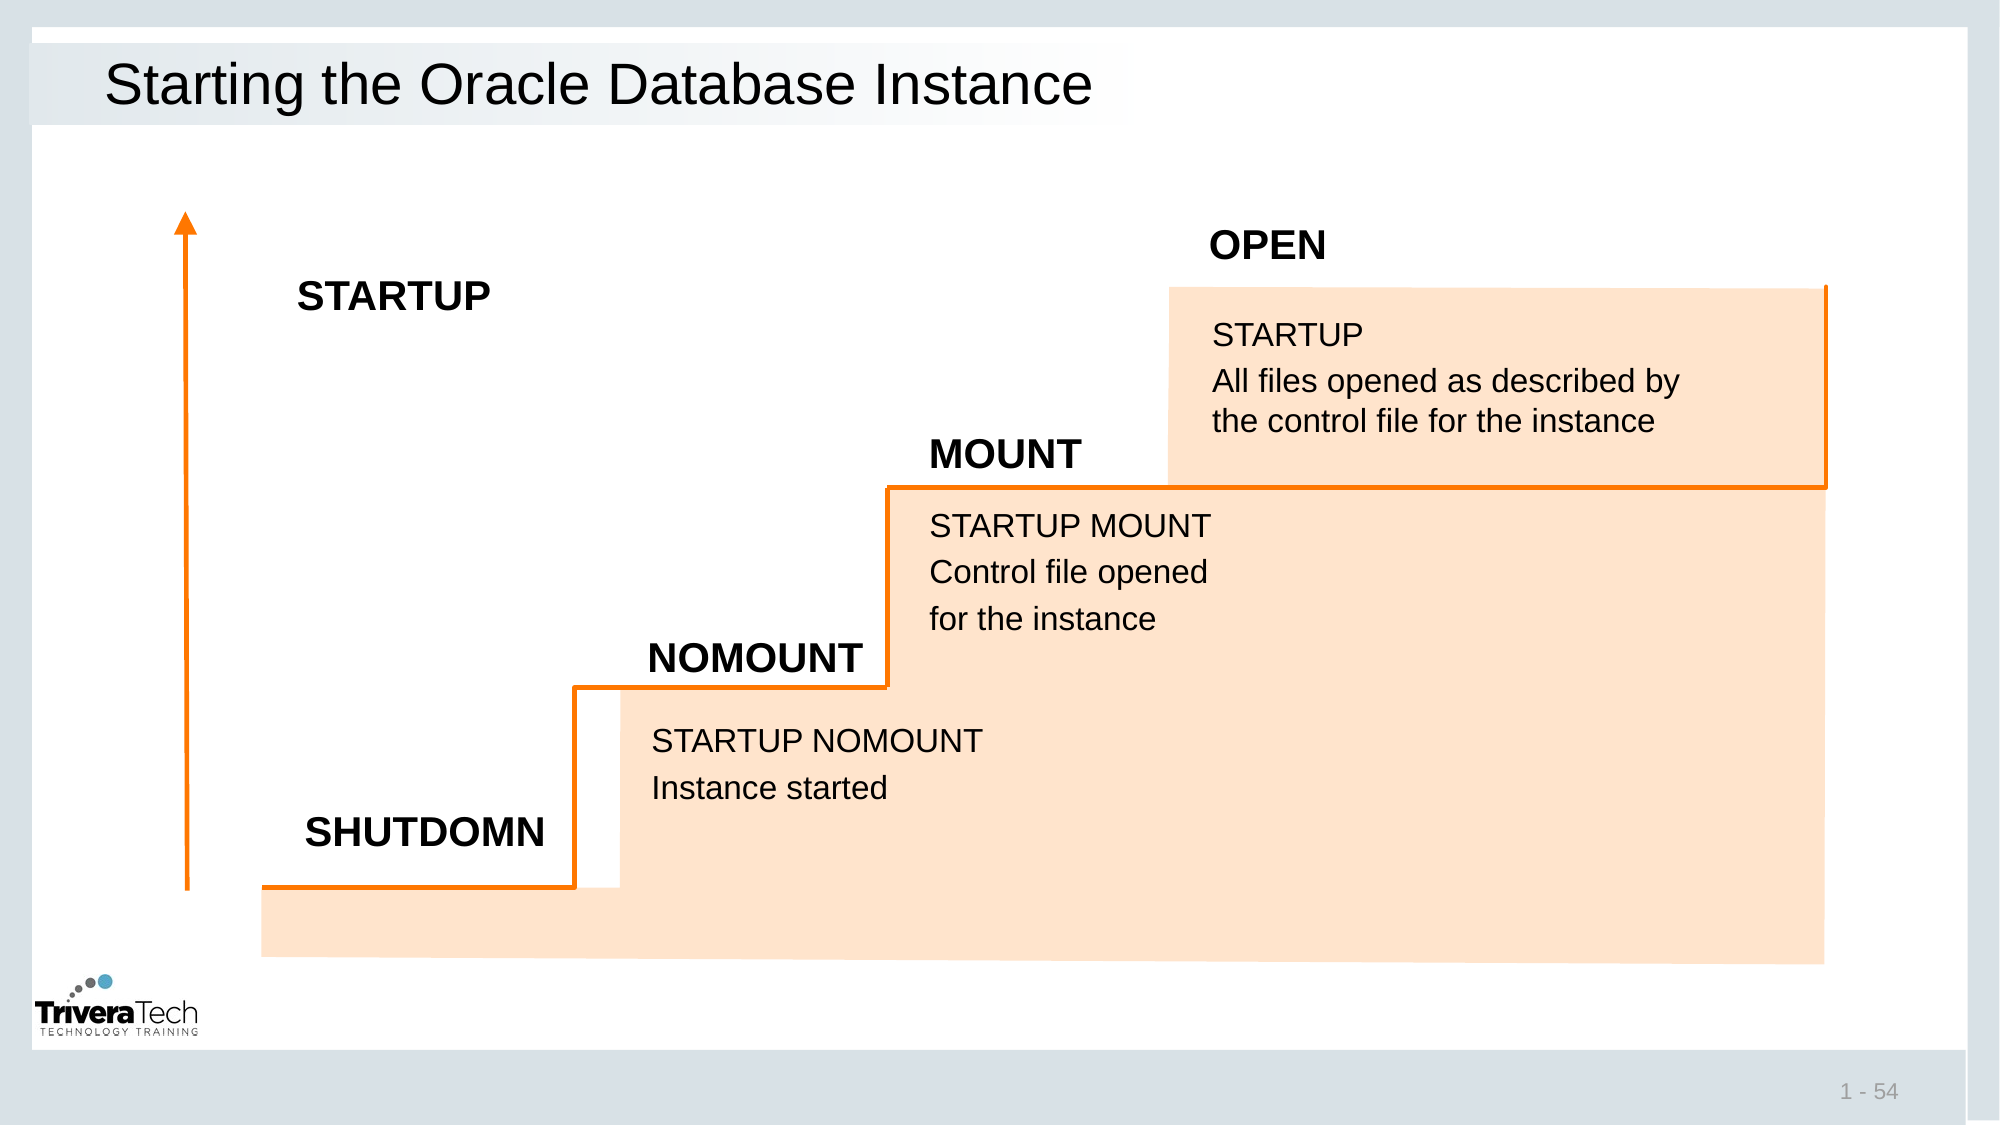

# Starting the Oracle Database Instance
OPEN
STARTUP

STARTUP
All files opened as described by the control file for the instance
MOUNT
STARTUP MOUNT
Control file opened
for the instance
NOMOUNT
STARTUP NOMOUNT
Instance started
SHUTDOMN